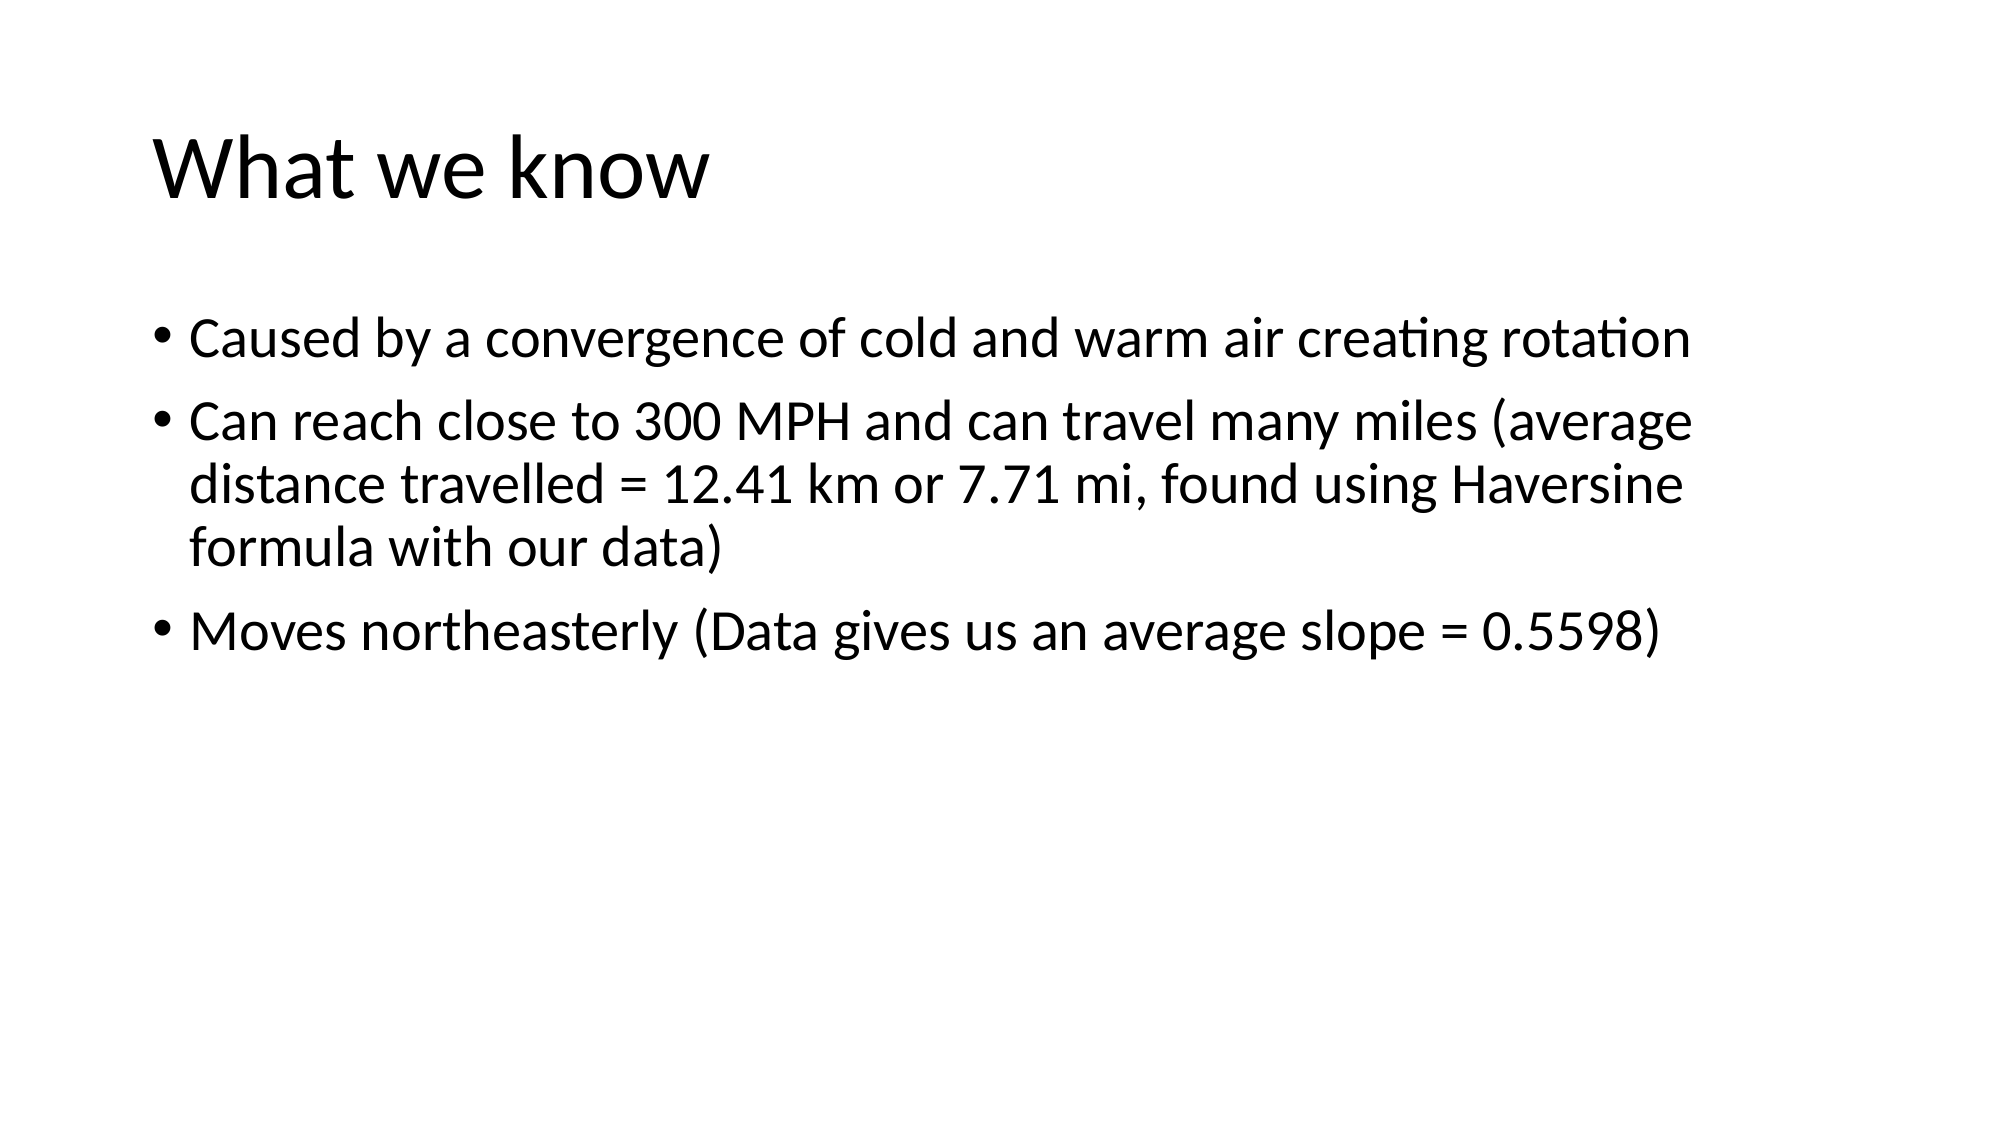

# What we know
Caused by a convergence of cold and warm air creating rotation
Can reach close to 300 MPH and can travel many miles (average distance travelled = 12.41 km or 7.71 mi, found using Haversine formula with our data)
Moves northeasterly (Data gives us an average slope = 0.5598)